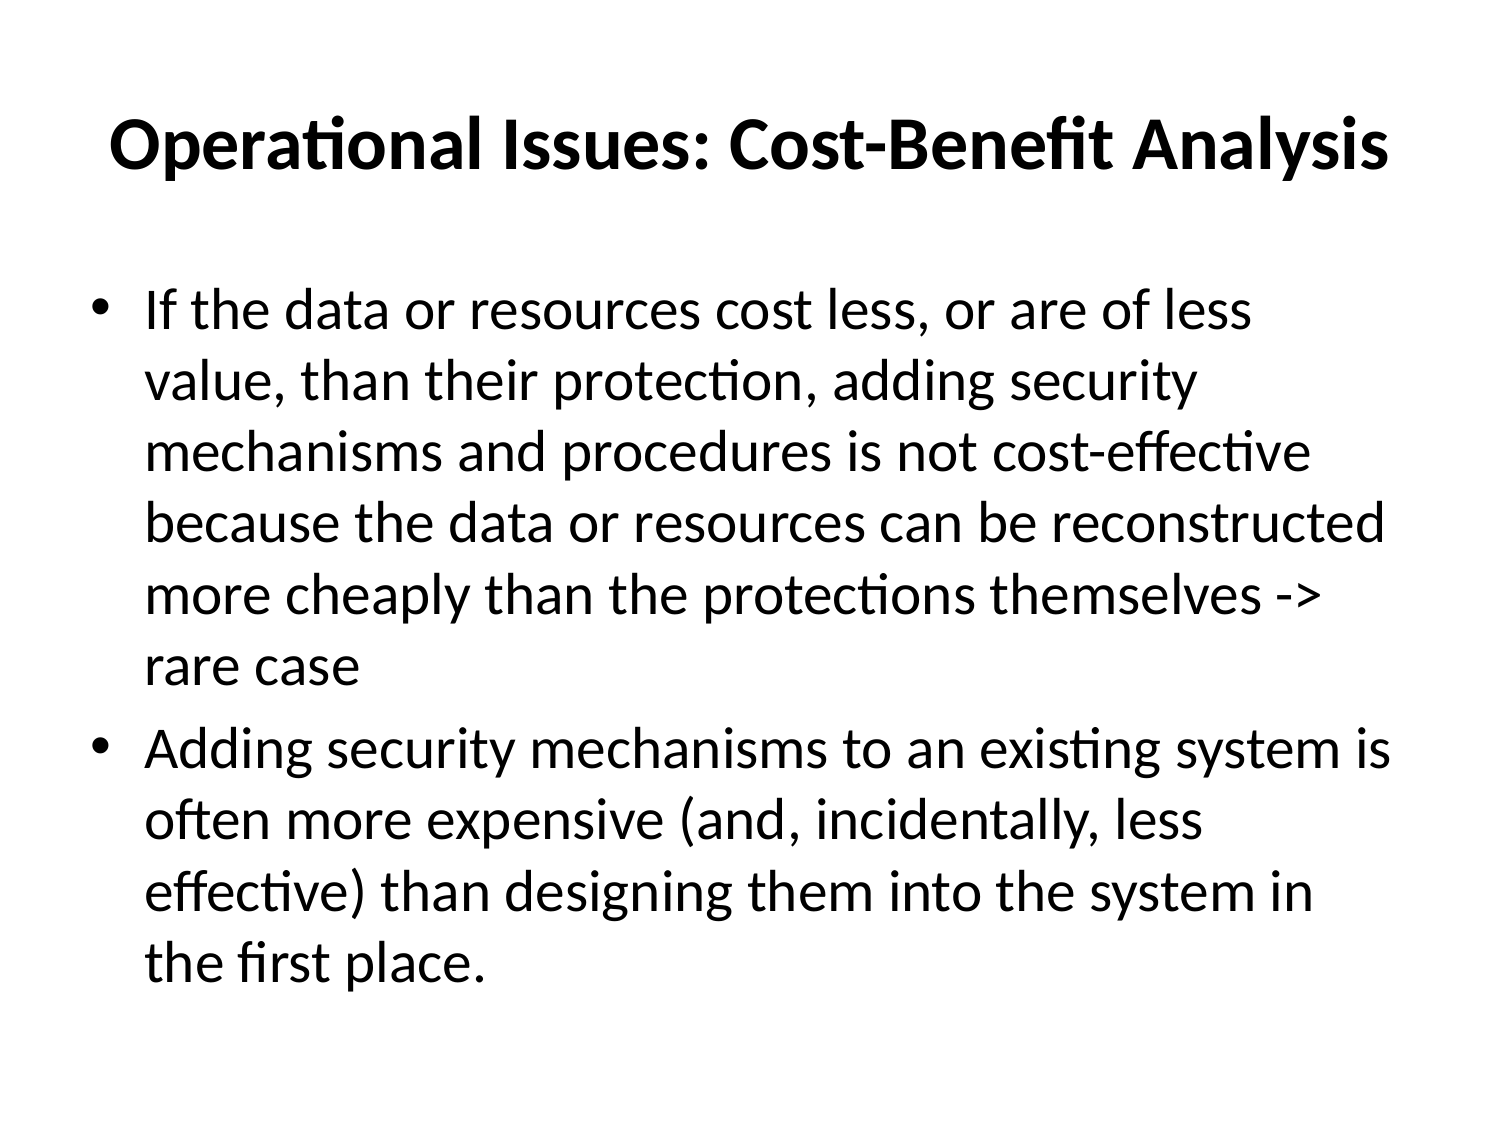

# Operational Issues: Cost-Benefit Analysis
If the data or resources cost less, or are of less value, than their protection, adding security mechanisms and procedures is not cost-effective because the data or resources can be reconstructed more cheaply than the protections themselves -> rare case
Adding security mechanisms to an existing system is often more expensive (and, incidentally, less effective) than designing them into the system in the first place.